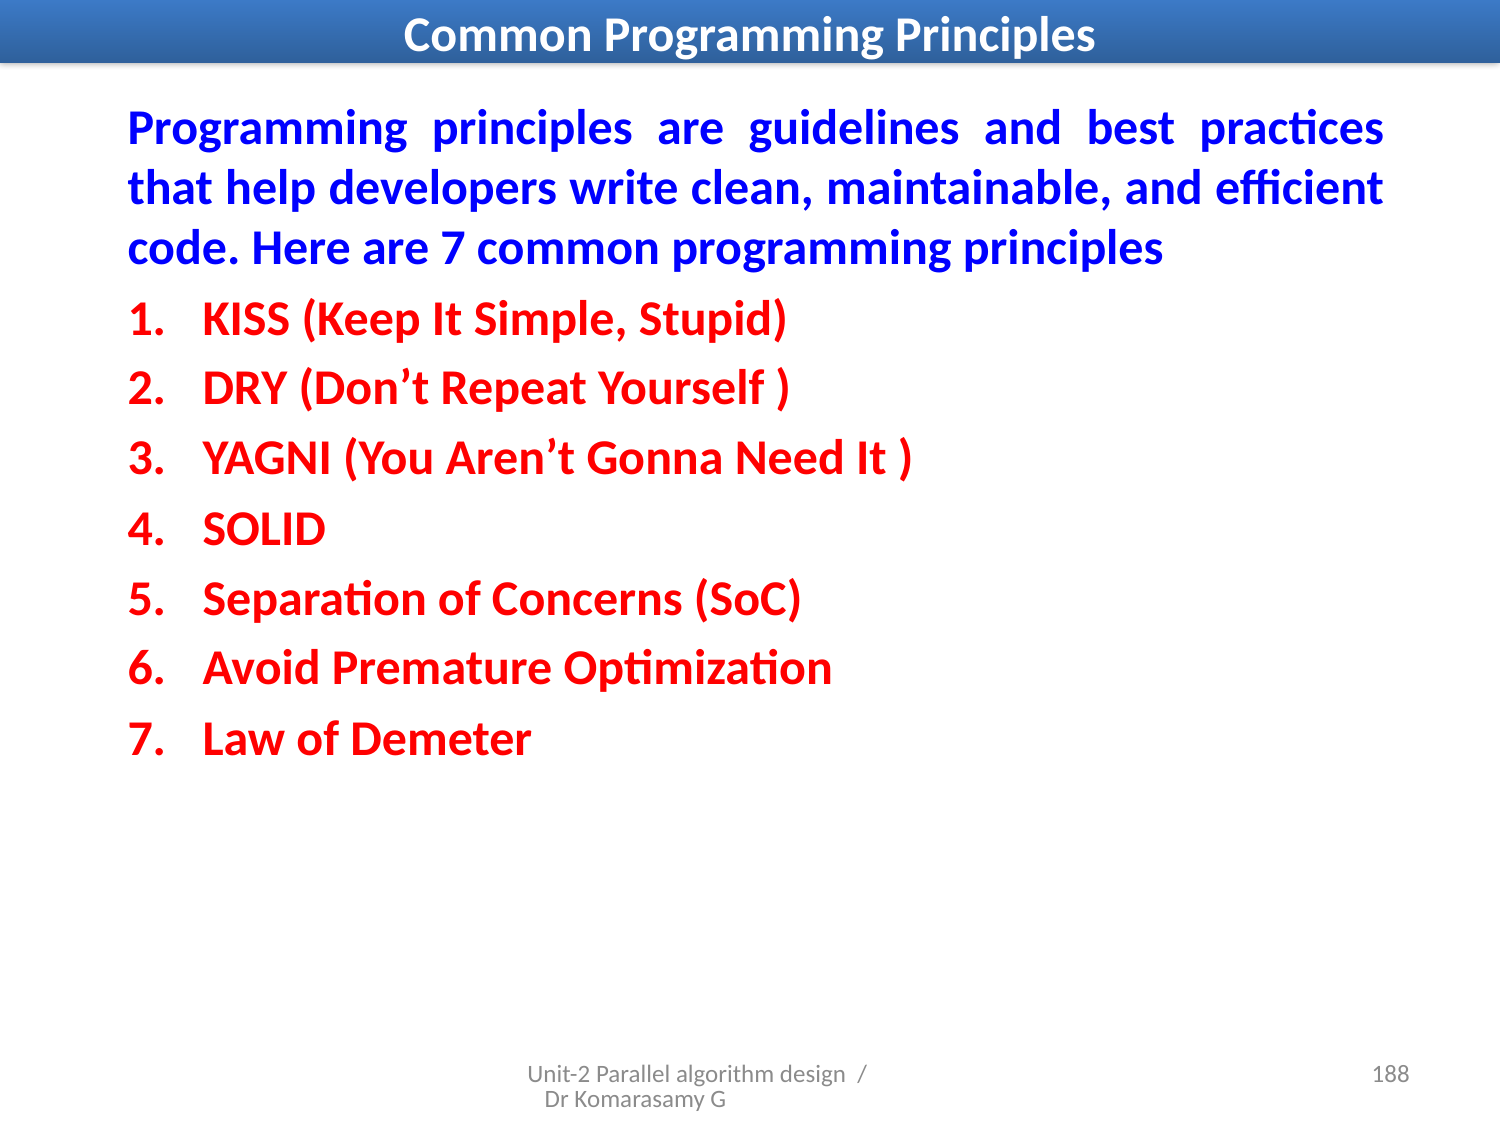

# Common Programming Principles
Programming principles are guidelines and best practices that help developers write clean, maintainable, and efficient code. Here are 7 common programming principles
KISS (Keep It Simple, Stupid)
DRY (Don’t Repeat Yourself )
YAGNI (You Aren’t Gonna Need It )
SOLID
Separation of Concerns (SoC)
Avoid Premature Optimization
Law of Demeter

Unit-2 Parallel algorithm design  /                     Dr Komarasamy G
188